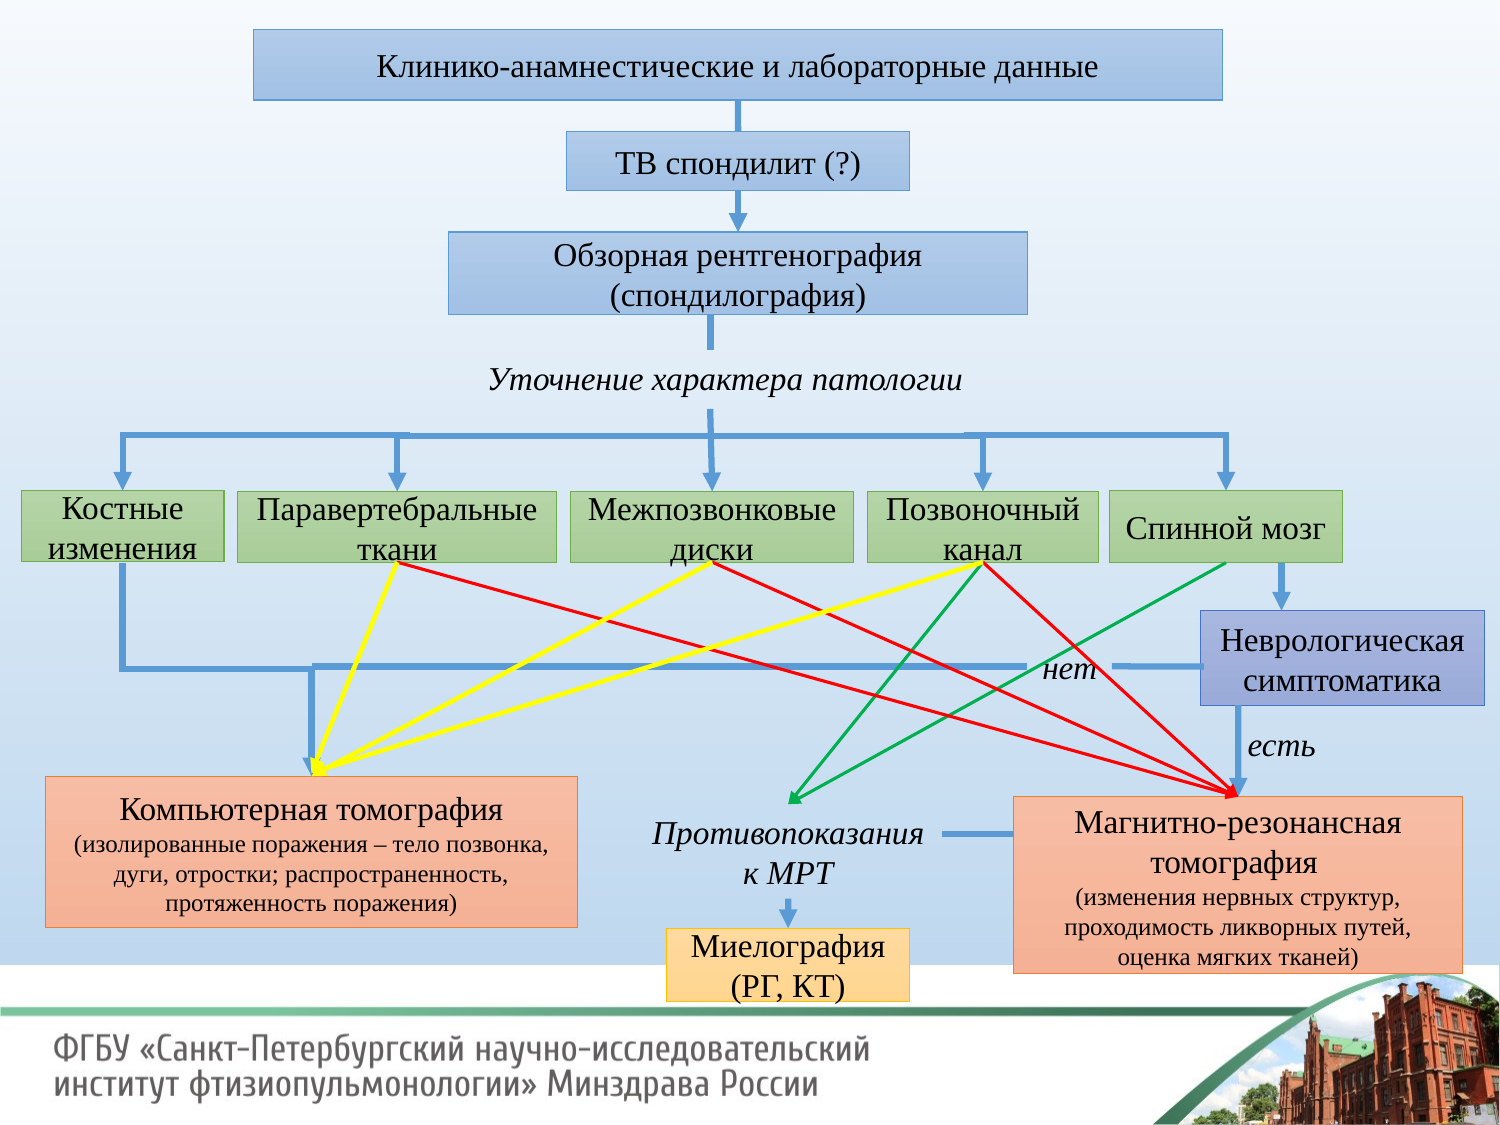

Клинико-анамнестические и лабораторные данные
ТВ спондилит (?)
Обзорная рентгенография (спондилография)
Уточнение характера патологии
Костные изменения
Спинной мозг
Паравертебральные ткани
Межпозвонковые диски
Позвоночный канал
Неврологическая симптоматика
нет
есть
Компьютерная томография (изолированные поражения – тело позвонка, дуги, отростки; распространенность, протяженность поражения)
Магнитно-резонансная томография
(изменения нервных структур, проходимость ликворных путей, оценка мягких тканей)
Противопоказания к МРТ
Миелография (РГ, КТ)